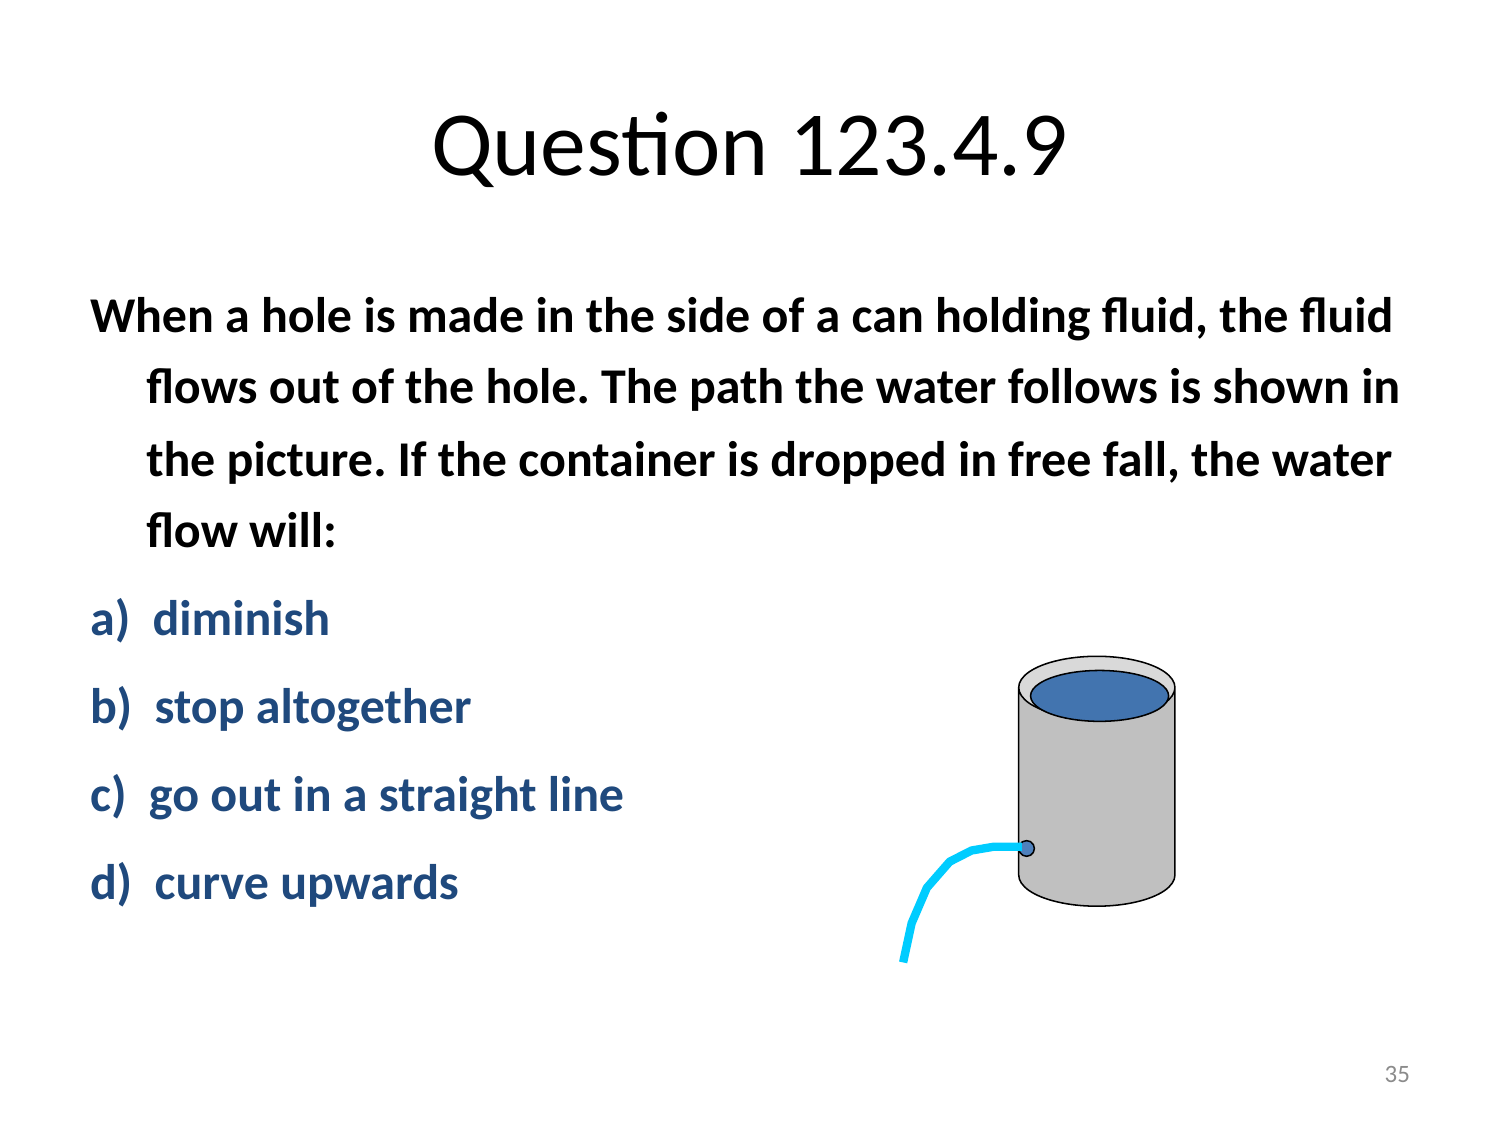

# Question 123.4.9
When a hole is made in the side of a can holding fluid, the fluid flows out of the hole. The path the water follows is shown in the picture. If the container is dropped in free fall, the water flow will:
a)  diminish
b)  stop altogether
c)  go out in a straight line
d)  curve upwards

35